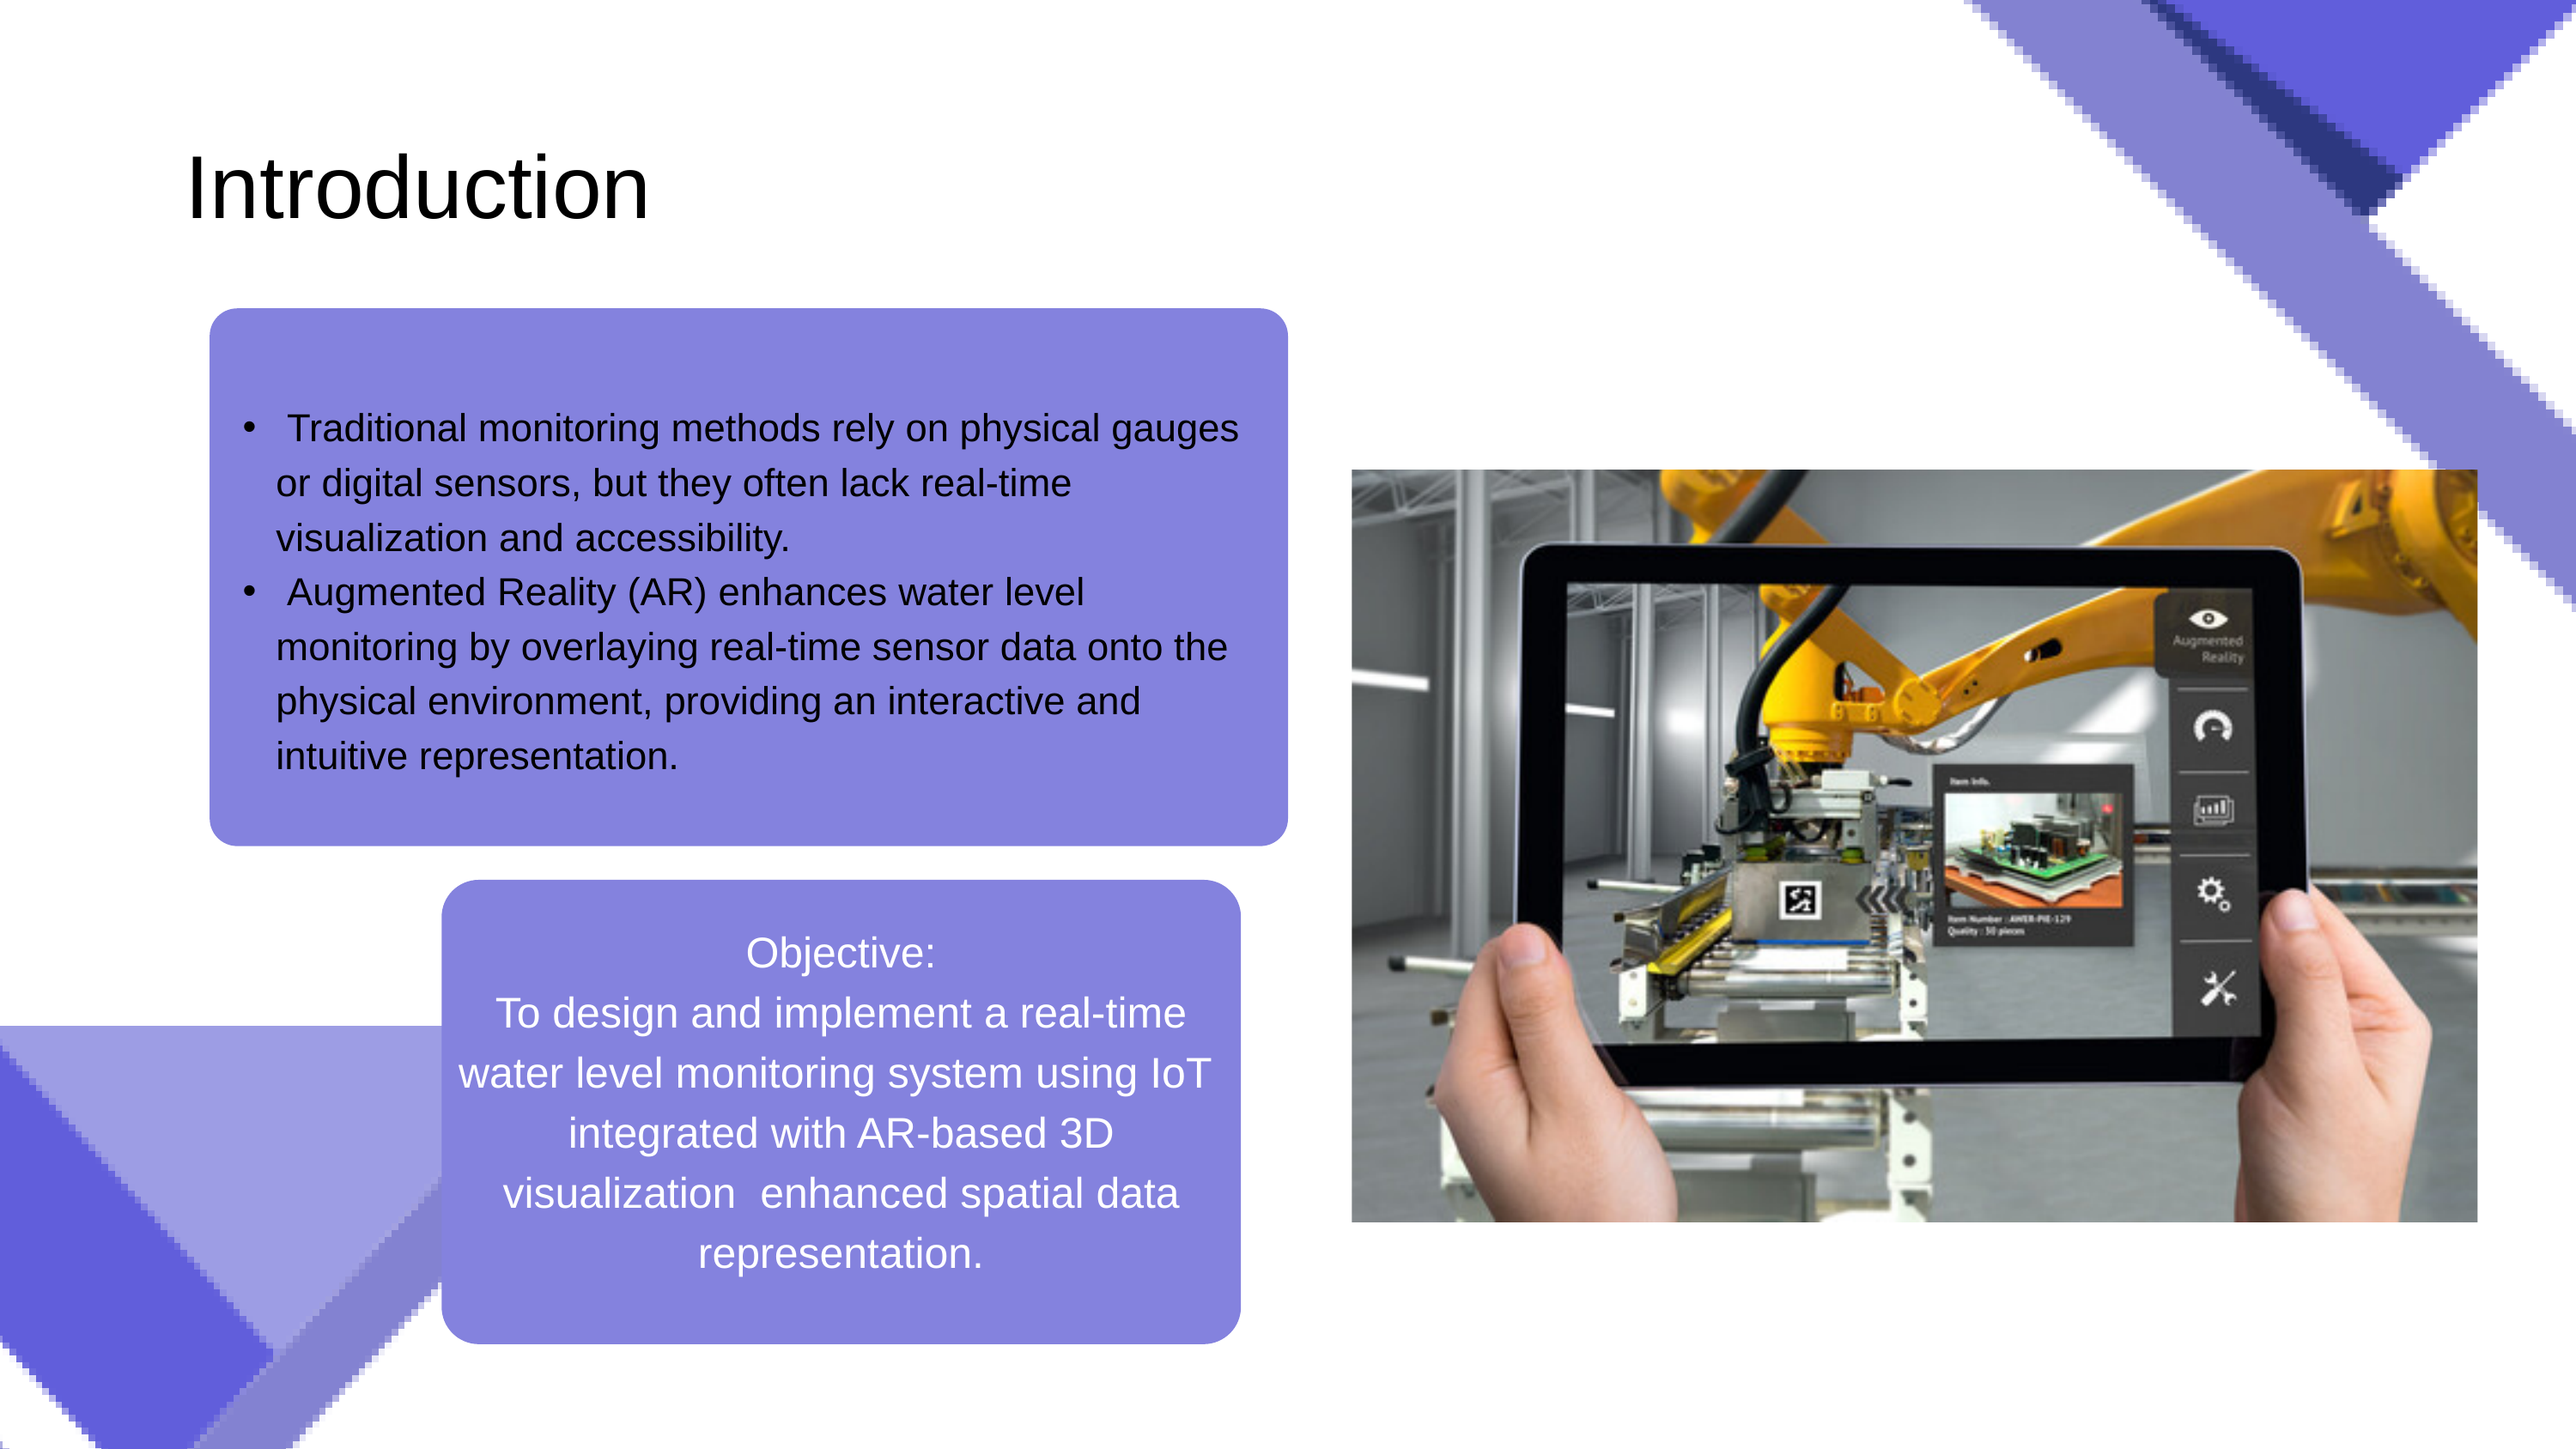

Introduction

 Traditional monitoring methods rely on physical gauges or digital sensors, but they often lack real-time visualization and accessibility.
 Augmented Reality (AR) enhances water level monitoring by overlaying real-time sensor data onto the physical environment, providing an interactive and intuitive representation.

Objective:
To design and implement a real-time water level monitoring system using IoT  integrated with AR-based 3D visualization  enhanced spatial data representation.